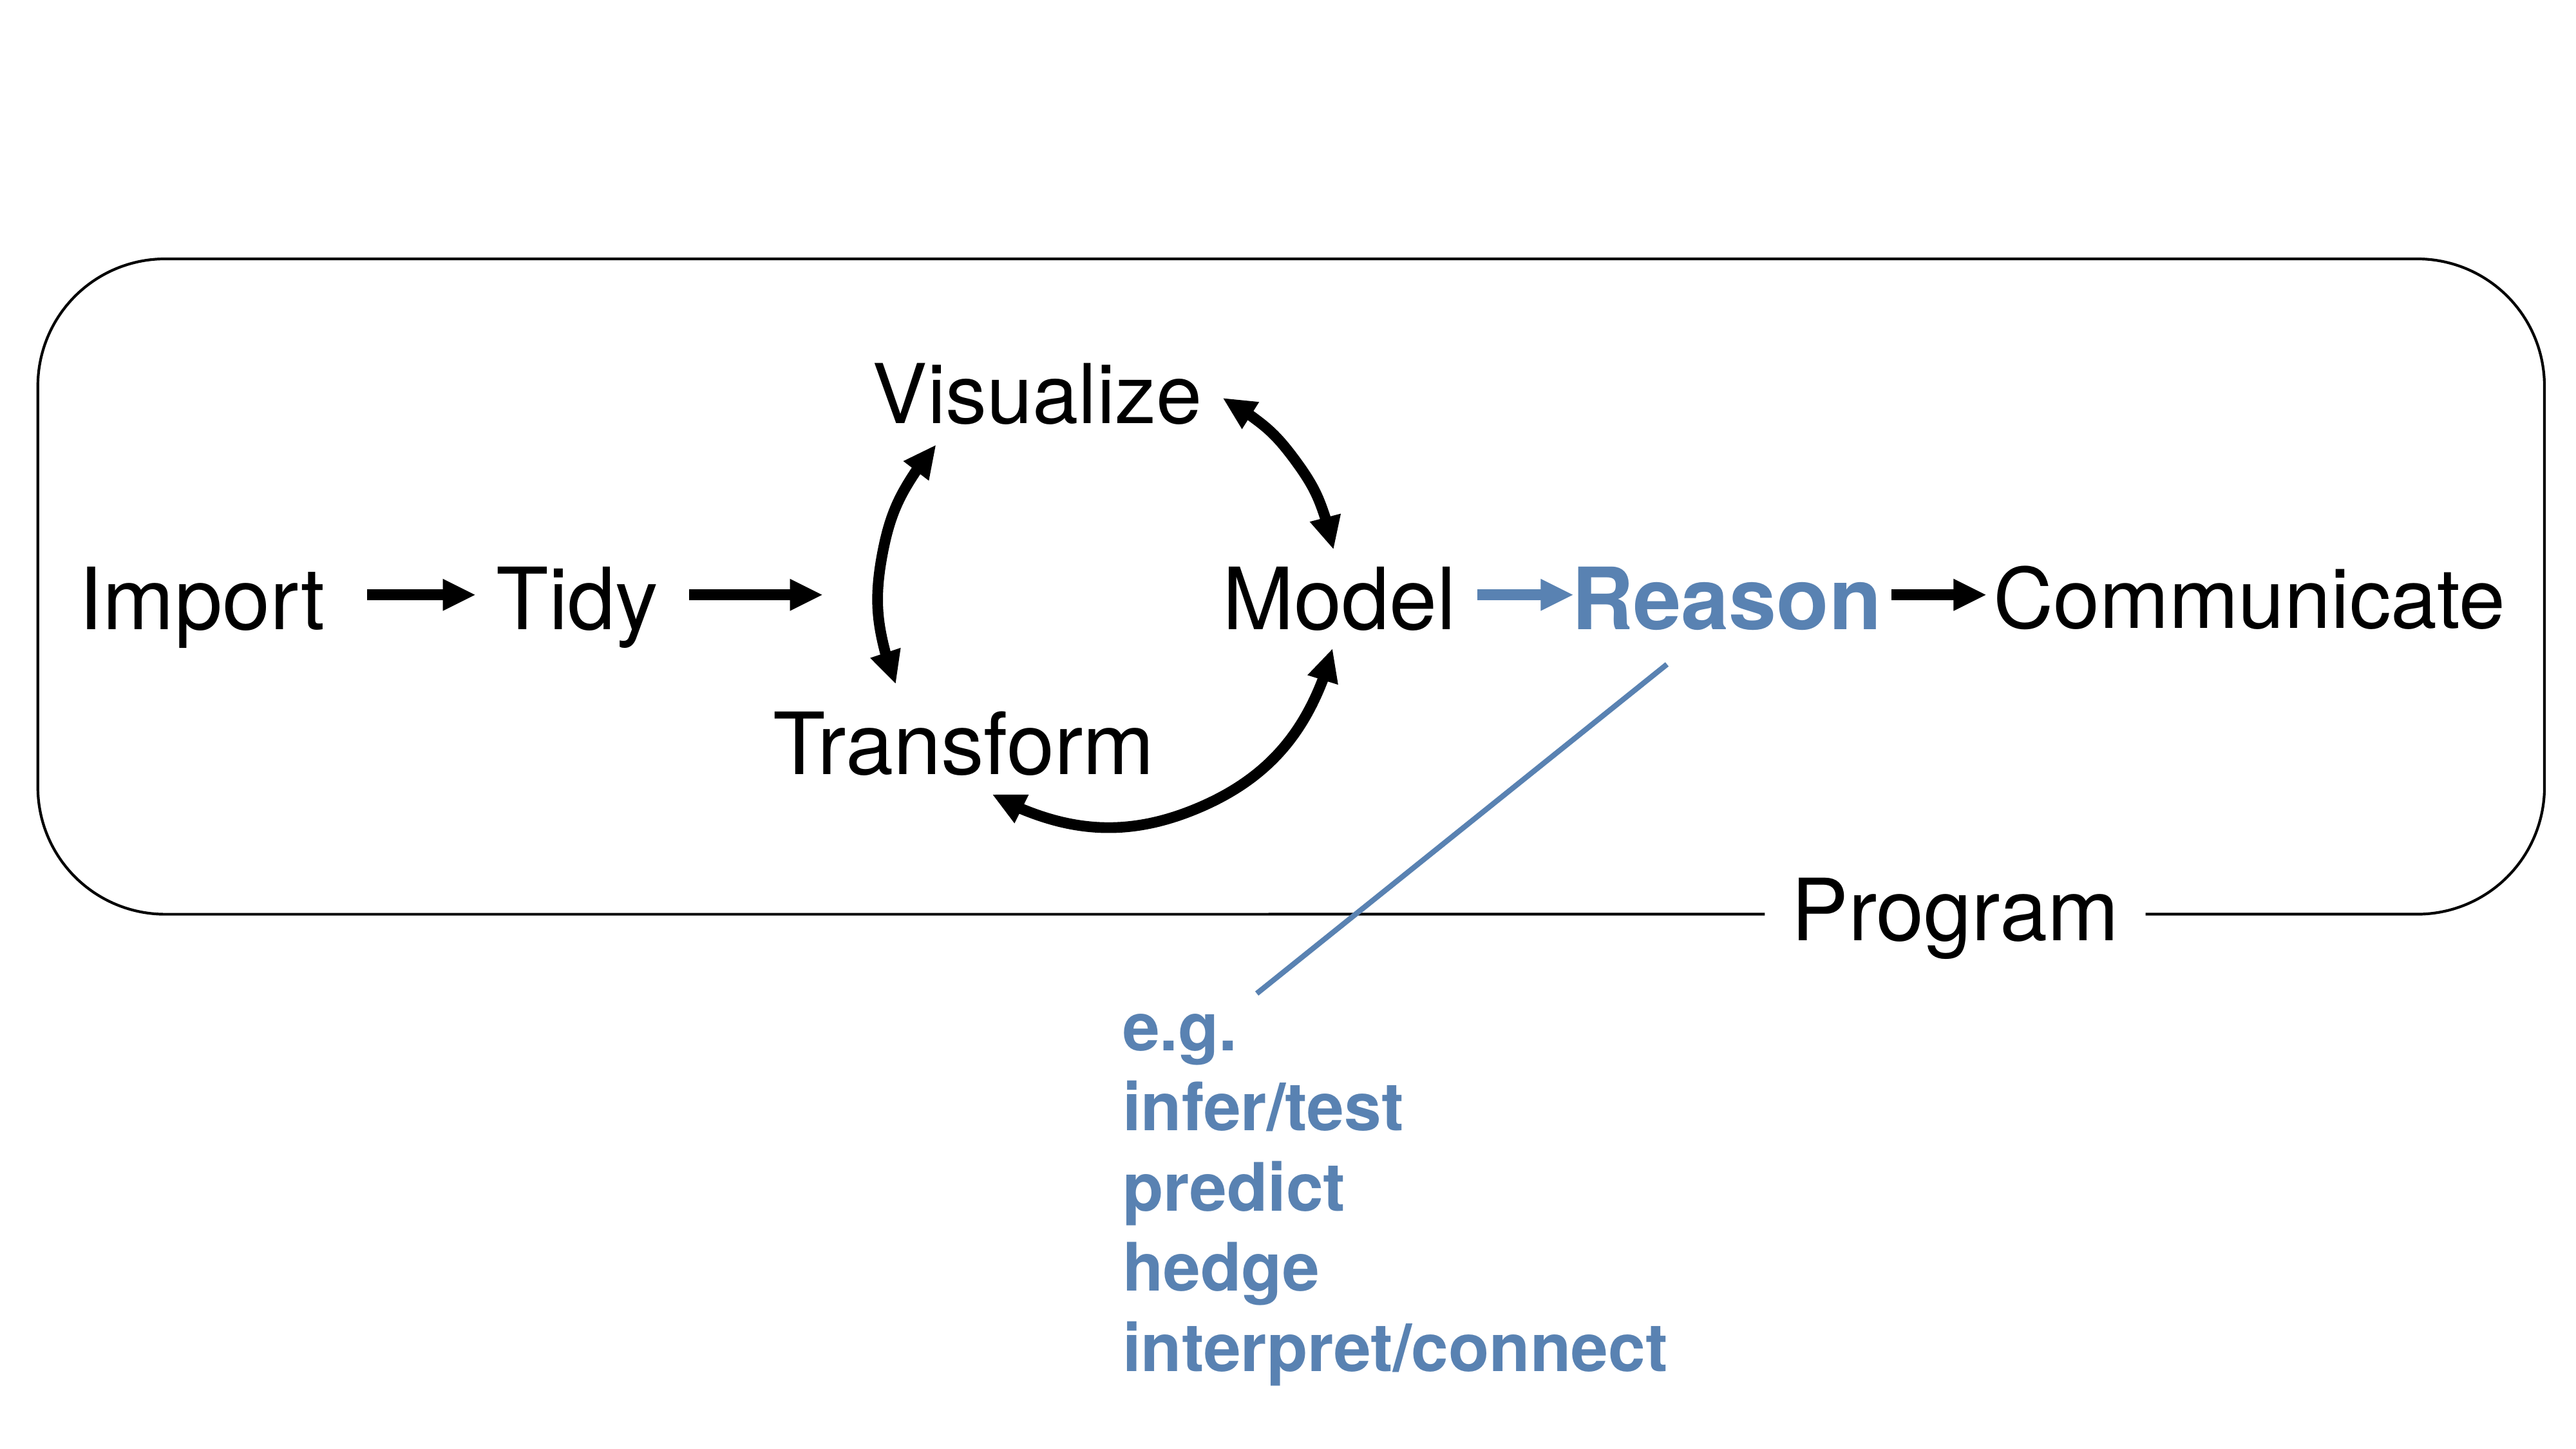

Visualize

Import
Tidy
Model
Reason
Communicate

Transform
Program

e.g.
infer/test
predict
hedge
interpret/connect
21